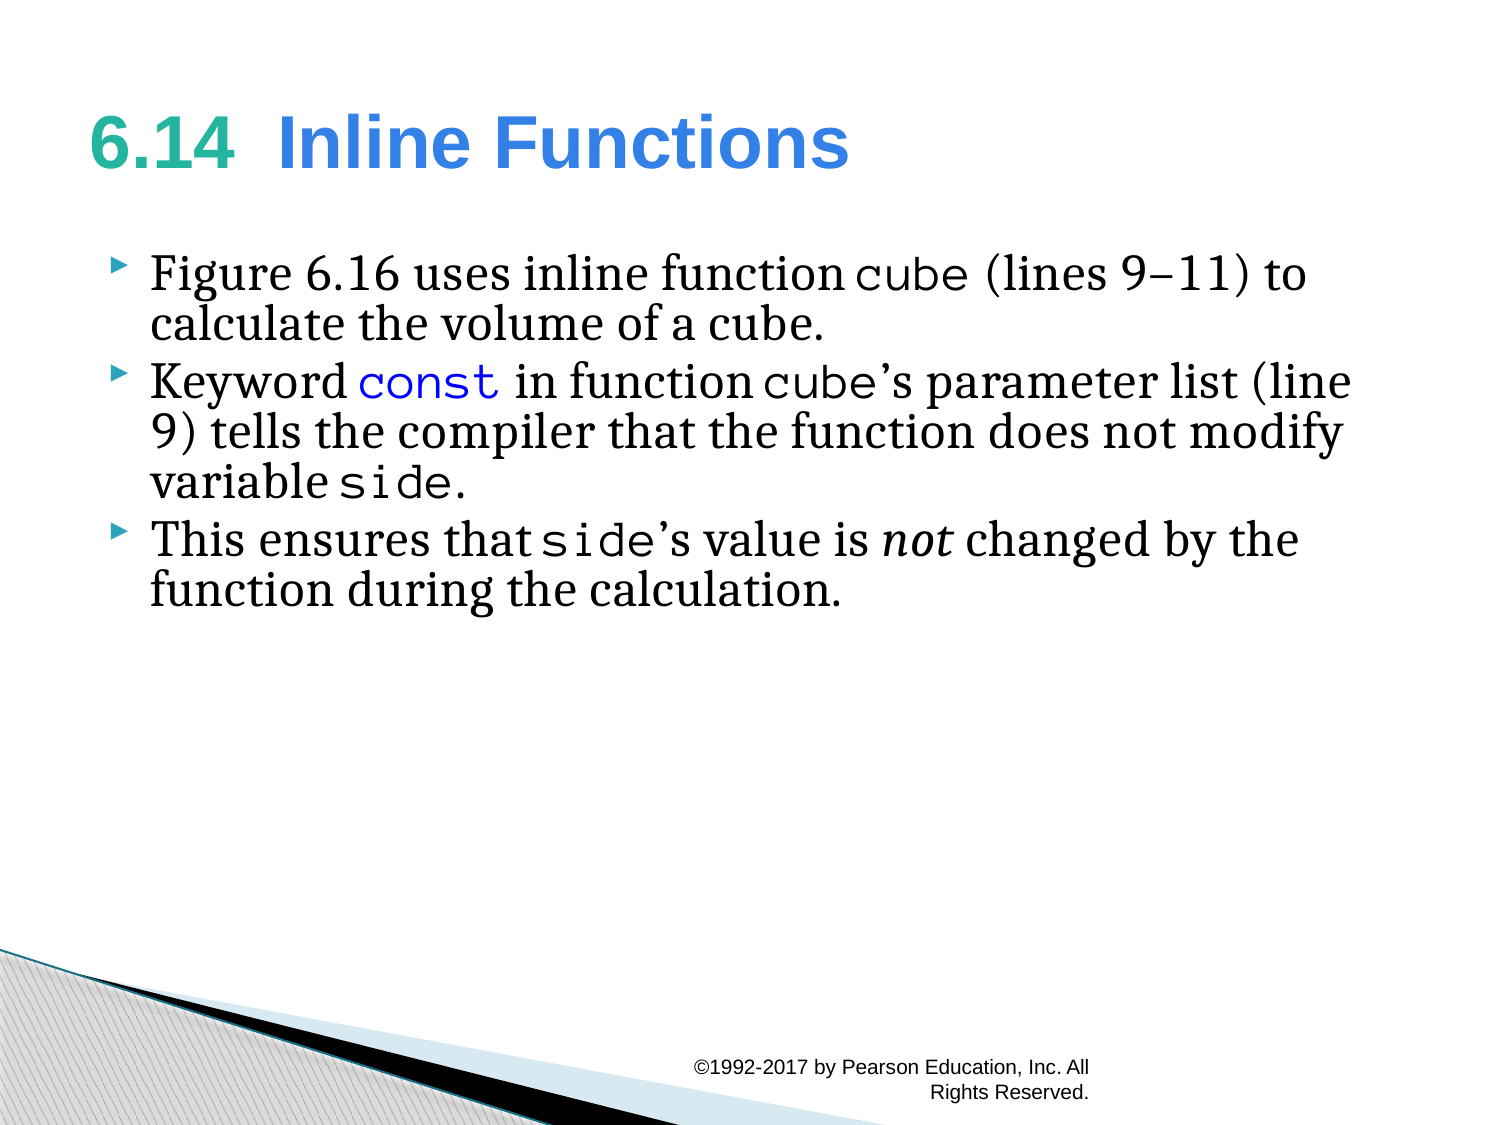

# 6.14  Inline Functions
Figure 6.16 uses inline function cube (lines 9–11) to calculate the volume of a cube.
Keyword const in function cube’s parameter list (line 9) tells the compiler that the function does not modify variable side.
This ensures that side’s value is not changed by the function during the calculation.
©1992-2017 by Pearson Education, Inc. All Rights Reserved.